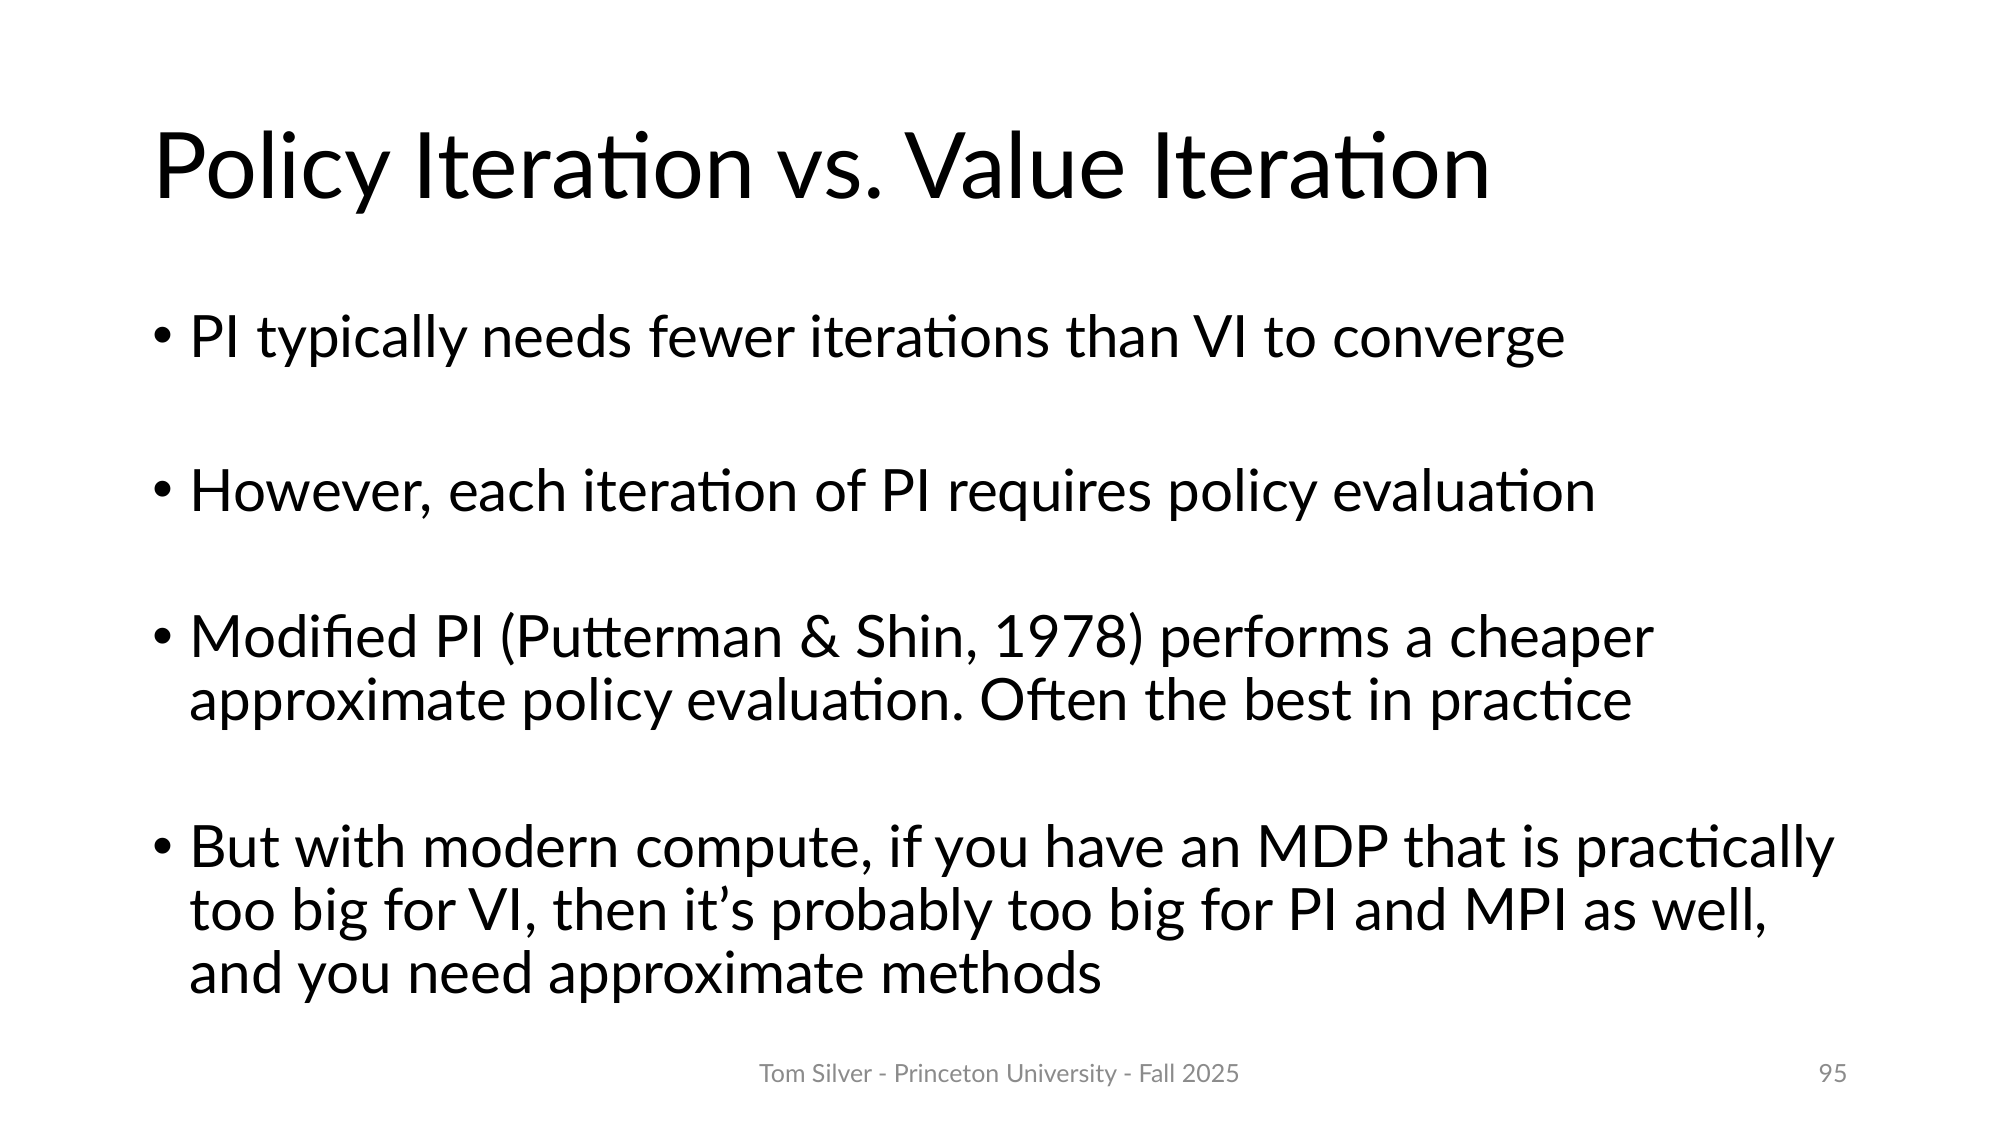

# Policy Iteration vs. Value Iteration
PI typically needs fewer iterations than VI to converge
However, each iteration of PI requires policy evaluation
Modified PI (Putterman & Shin, 1978) performs a cheaper approximate policy evaluation. Often the best in practice
But with modern compute, if you have an MDP that is practically too big for VI, then it’s probably too big for PI and MPI as well, and you need approximate methods
Tom Silver - Princeton University - Fall 2025
95